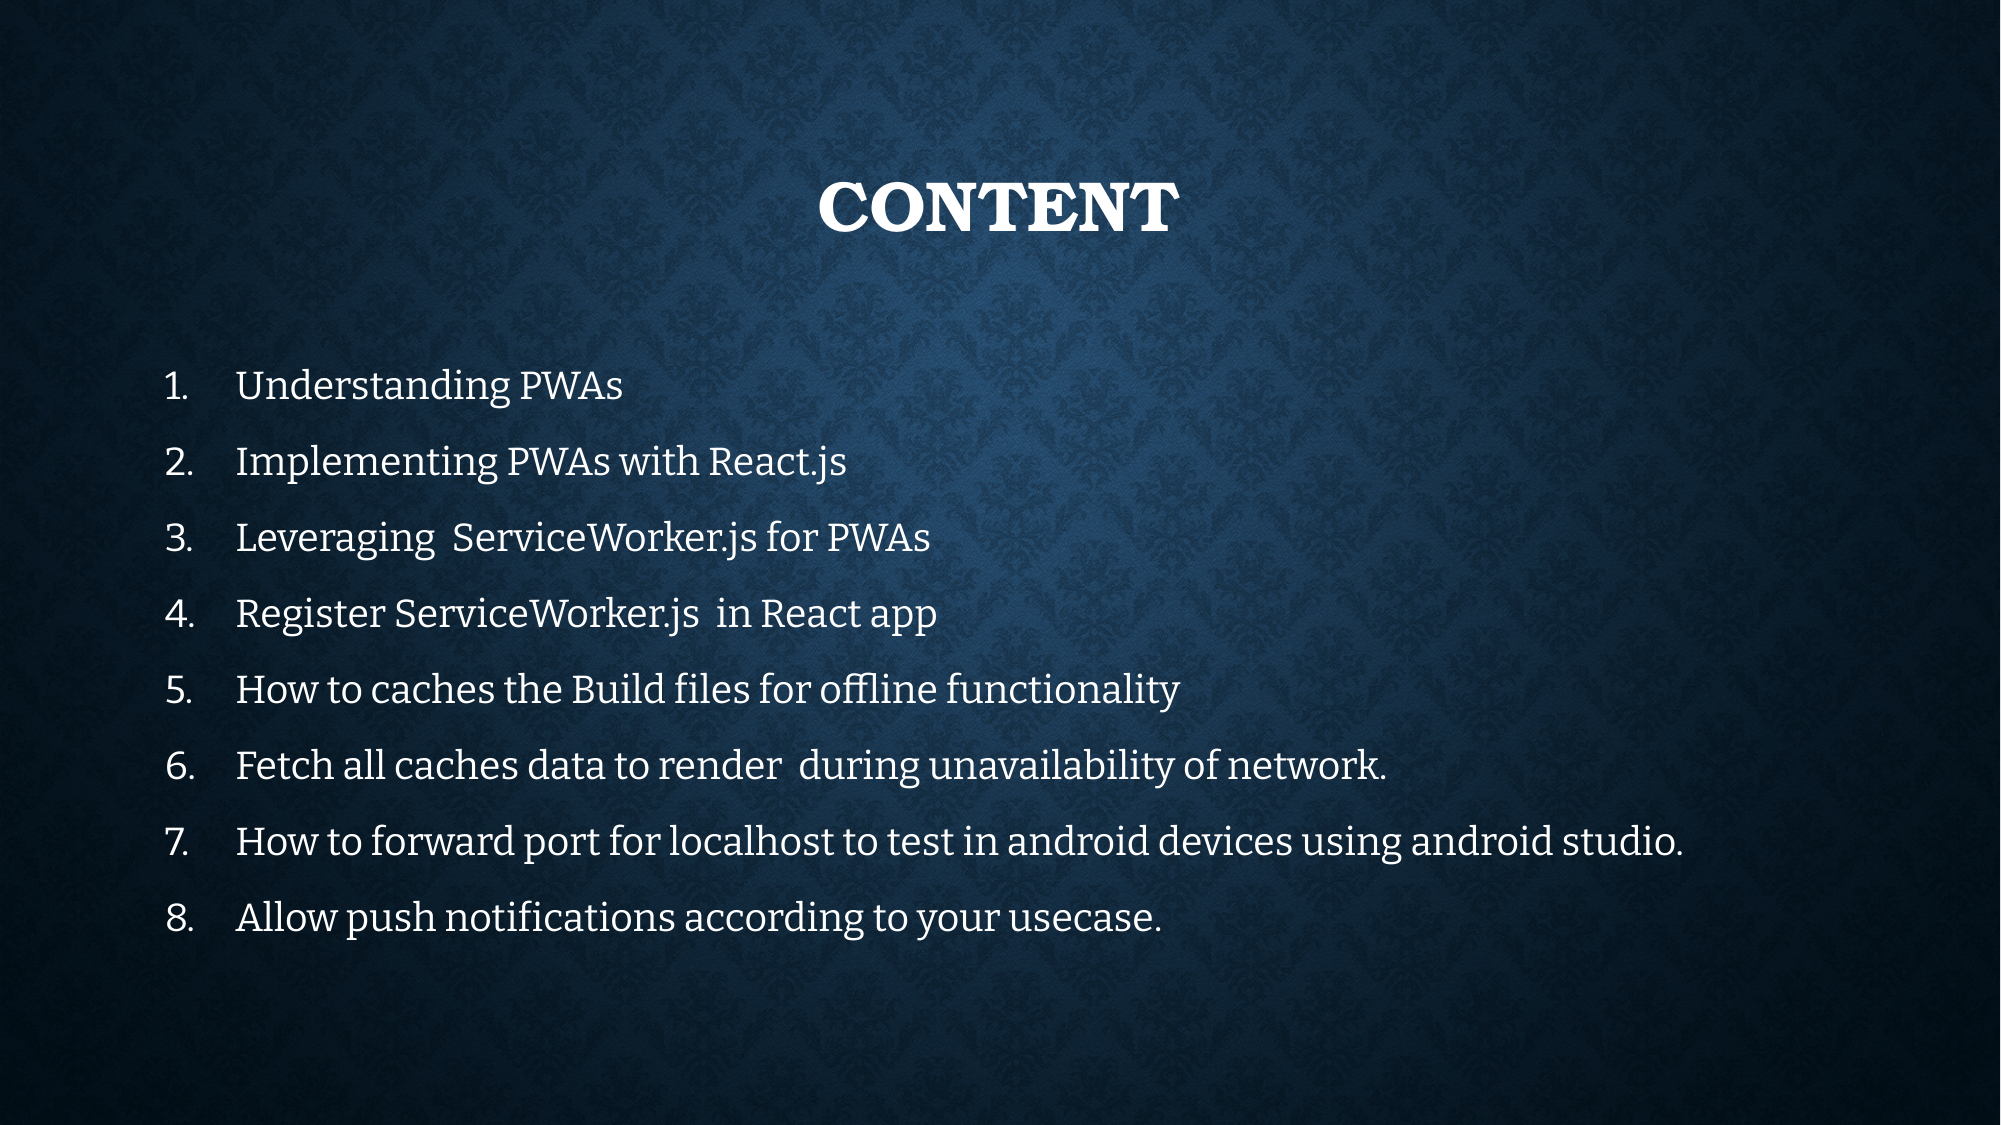

# content
Understanding PWAs
Implementing PWAs with React.js
Leveraging  ServiceWorker.js for PWAs
Register ServiceWorker.js  in React app
How to caches the Build files for offline functionality
Fetch all caches data to render  during unavailability of network.
How to forward port for localhost to test in android devices using android studio.
Allow push notifications according to your usecase.